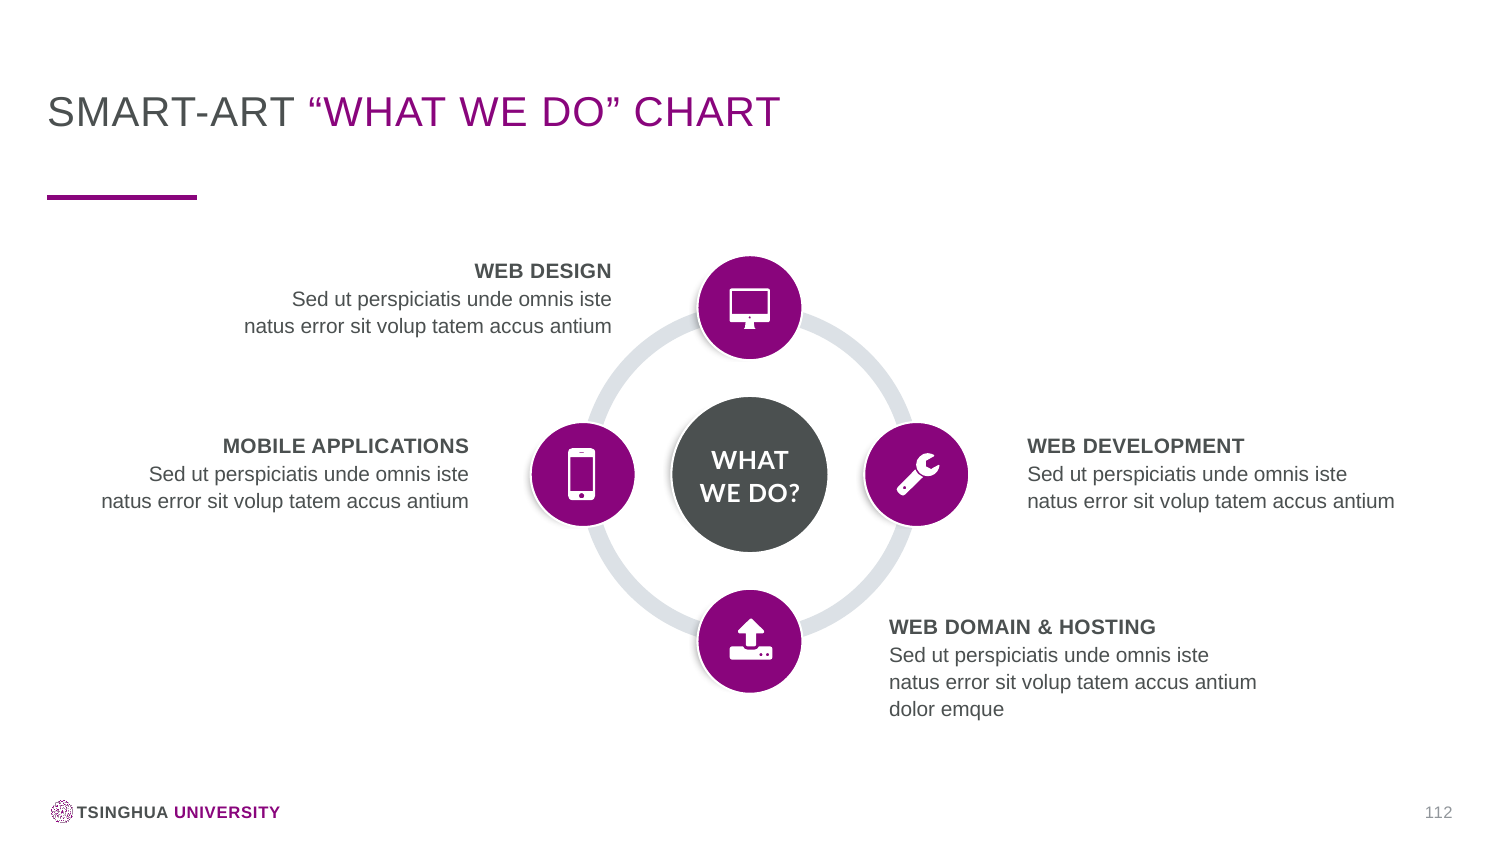

Smart-Art “What We Do” Chart

WHAT WE DO?

Web Design
Sed ut perspiciatis unde omnis iste natus error sit volup tatem accus antium

Mobile Applications
Sed ut perspiciatis unde omnis iste natus error sit volup tatem accus antium
Web Development
Sed ut perspiciatis unde omnis iste natus error sit volup tatem accus antium

Web Domain & Hosting
Sed ut perspiciatis unde omnis iste natus error sit volup tatem accus antium dolor emque